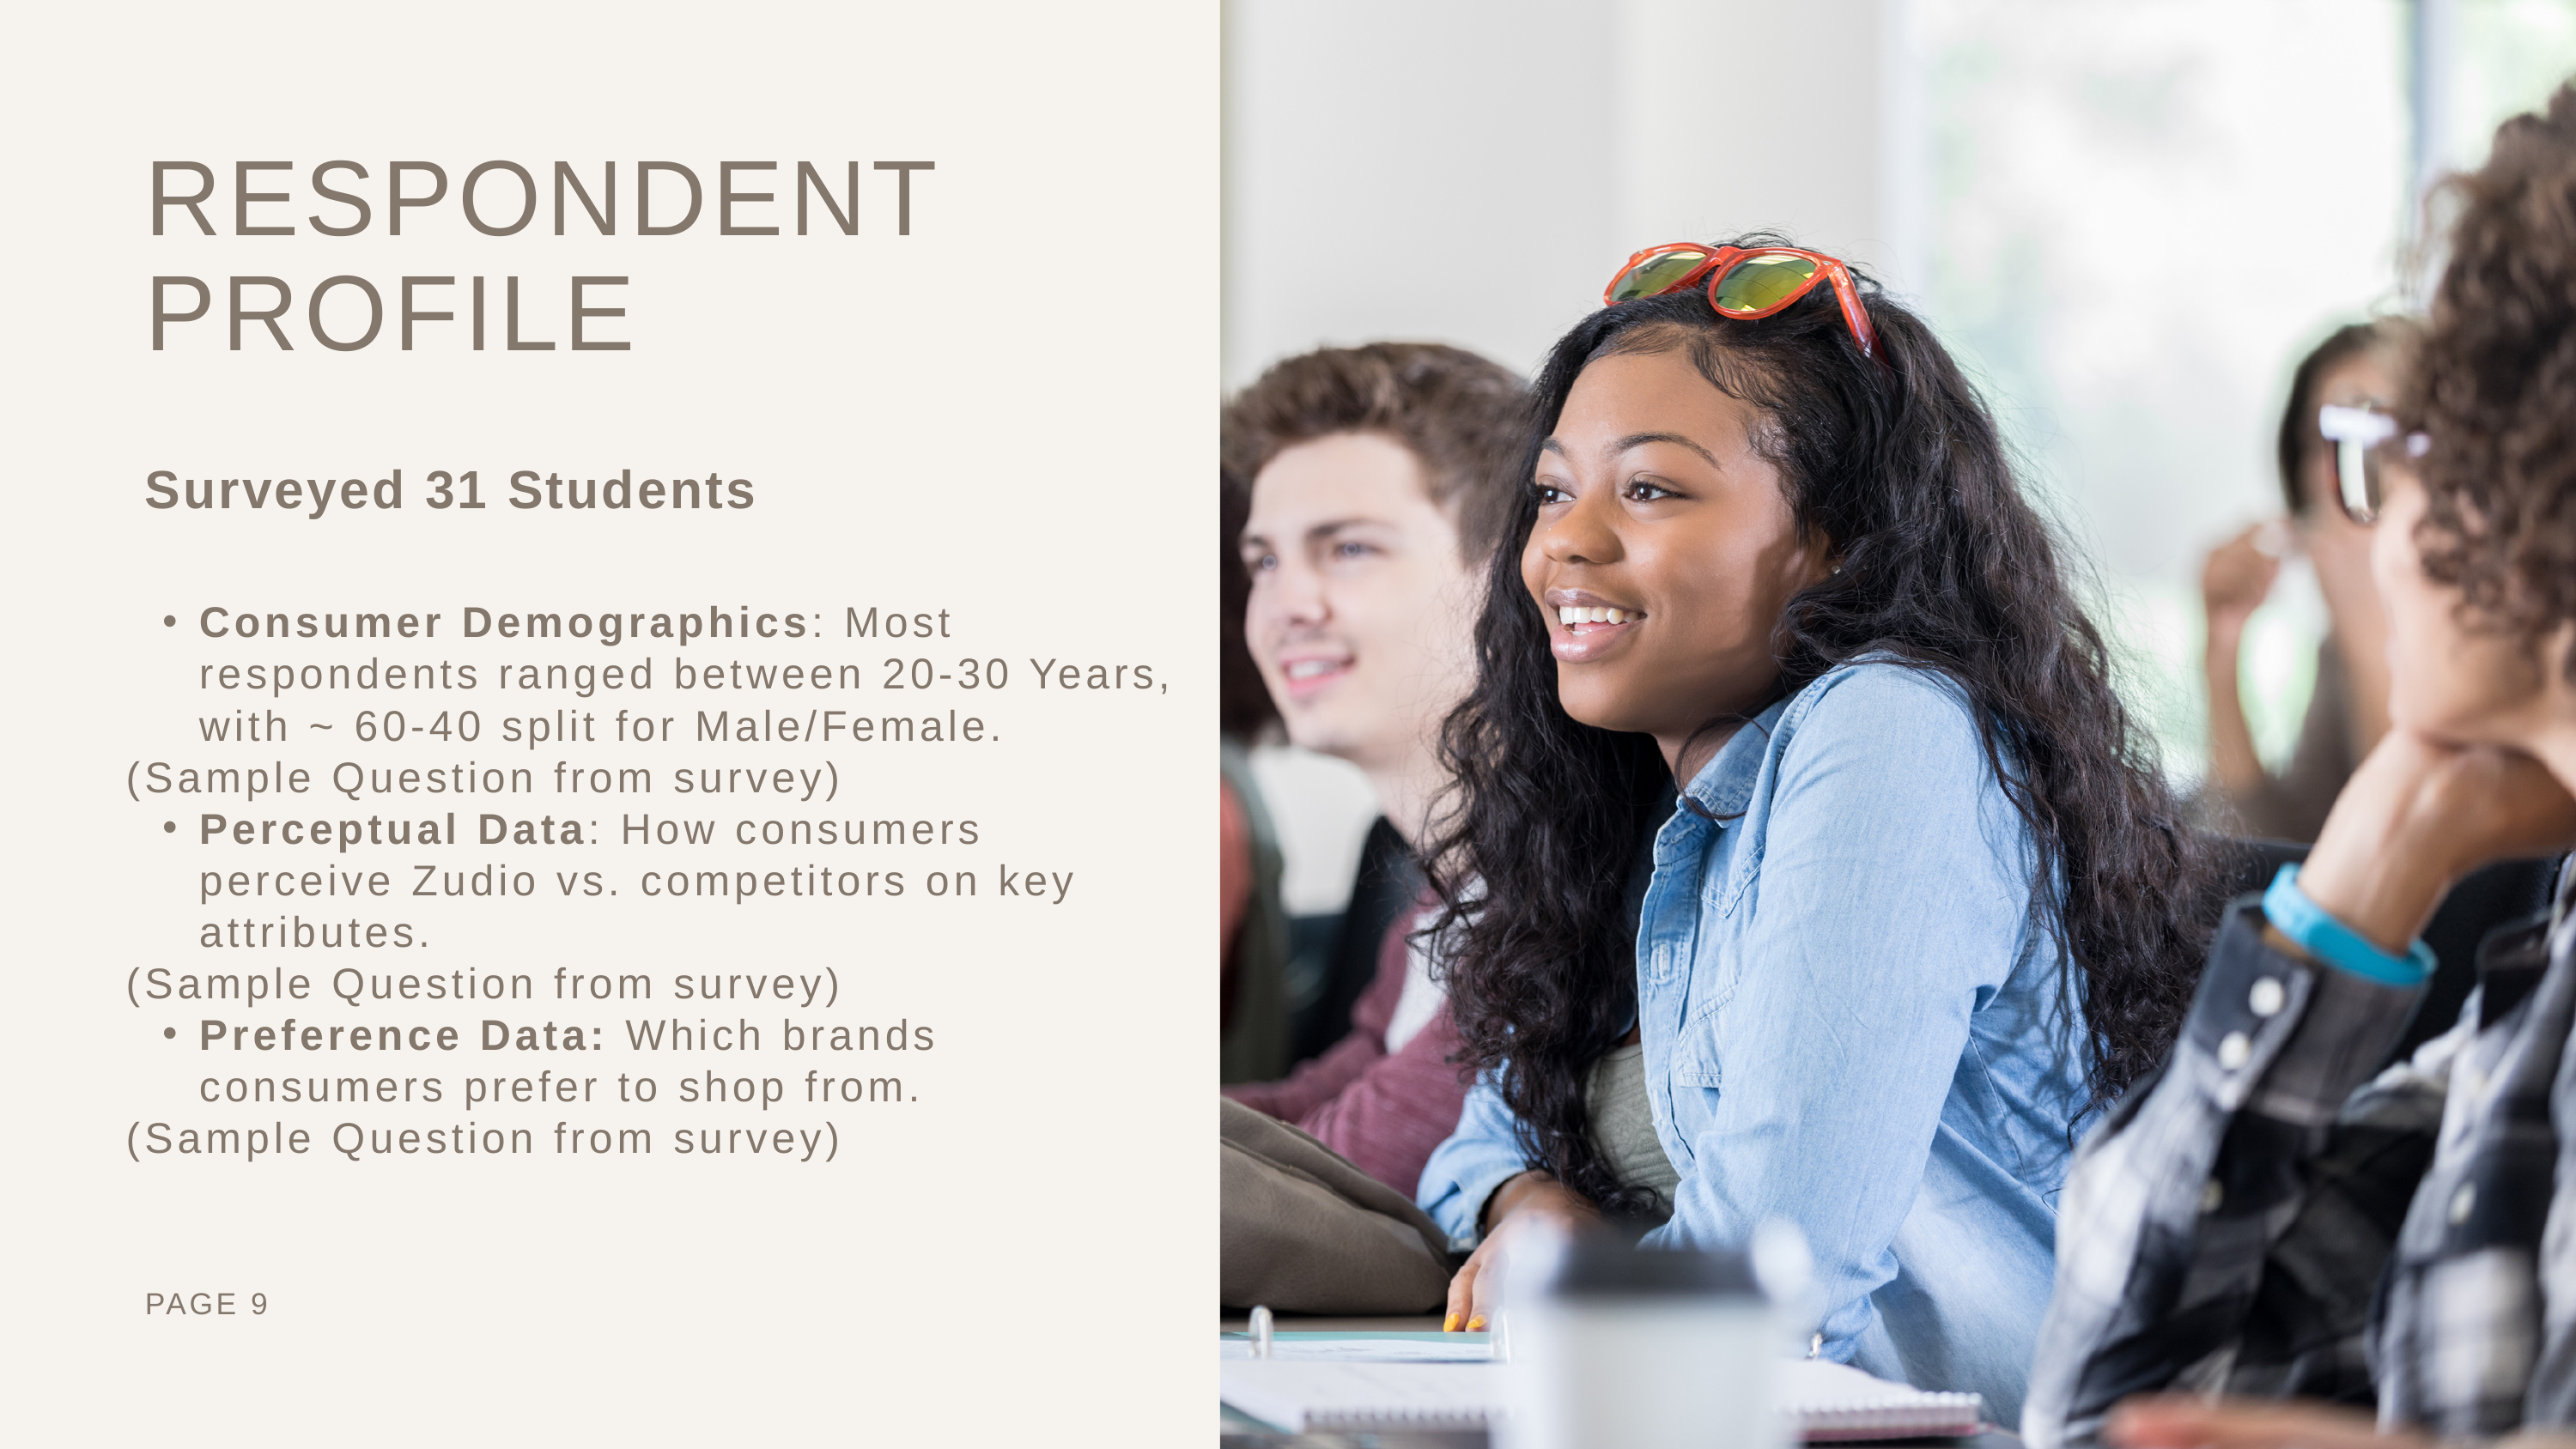

RESPONDENT PROFILE
Surveyed 31 Students
Consumer Demographics: Most respondents ranged between 20-30 Years, with ~ 60-40 split for Male/Female.
(Sample Question from survey)
Perceptual Data: How consumers perceive Zudio vs. competitors on key attributes.
(Sample Question from survey)
Preference Data: Which brands consumers prefer to shop from.
(Sample Question from survey)
PAGE 9